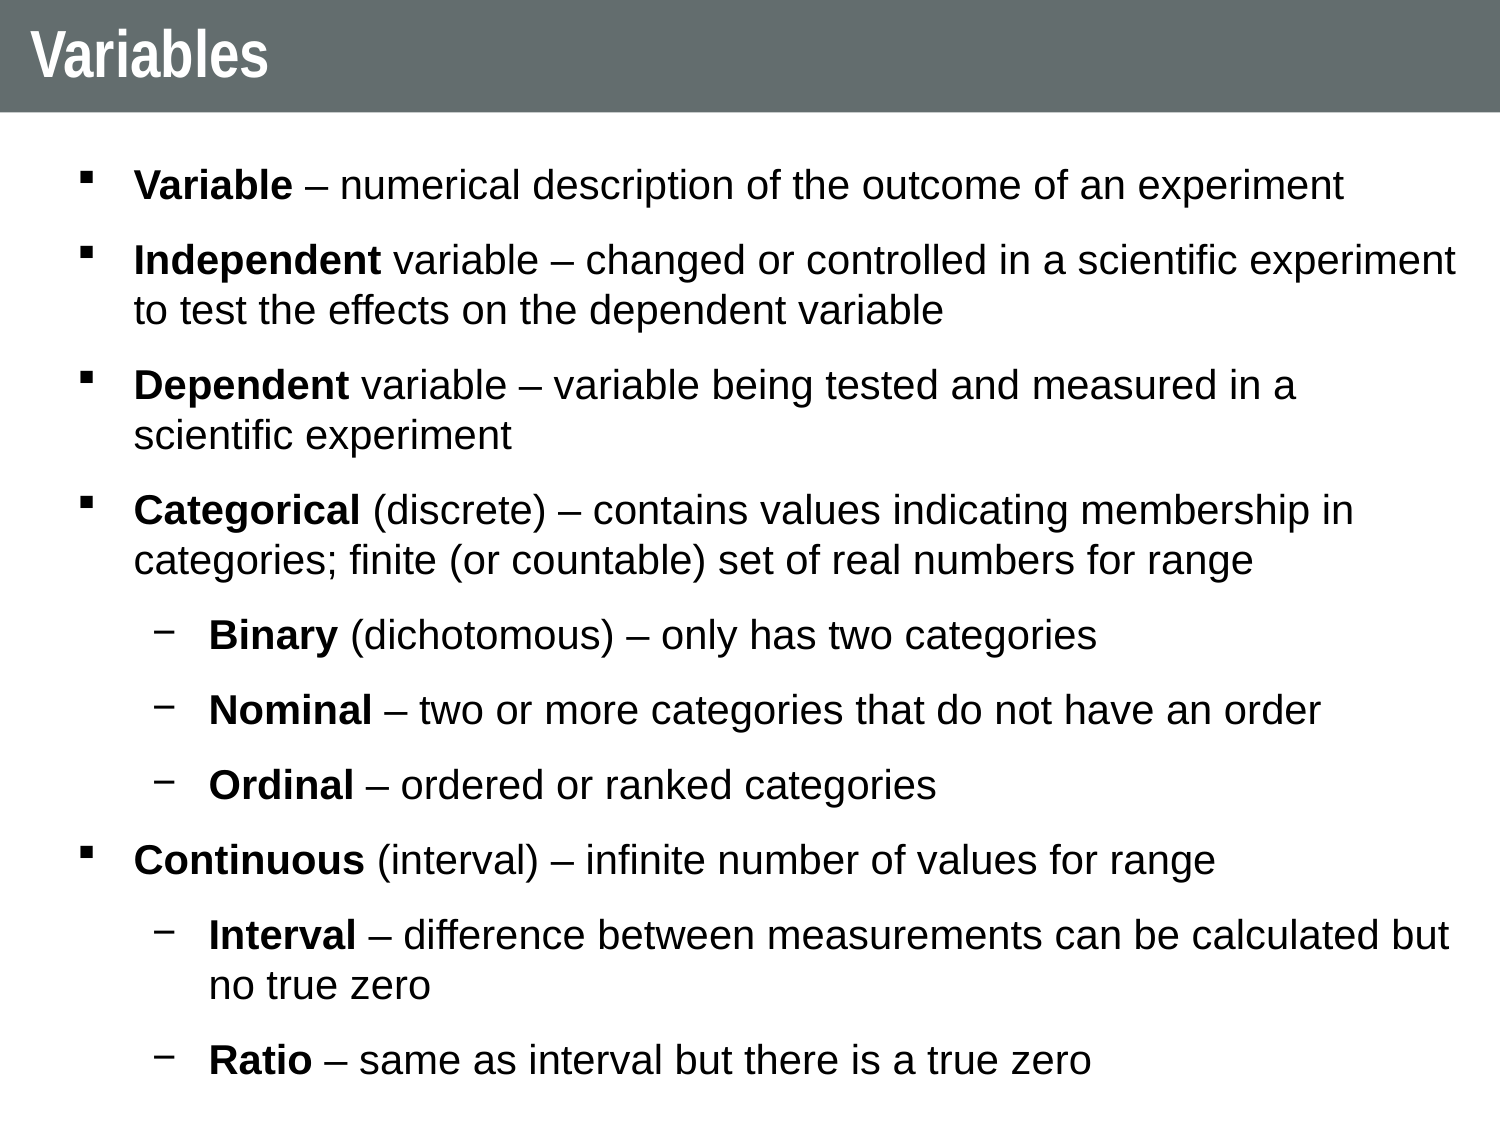

# Variables
Variable – numerical description of the outcome of an experiment
Independent variable – changed or controlled in a scientific experiment to test the effects on the dependent variable
Dependent variable – variable being tested and measured in a scientific experiment
Categorical (discrete) – contains values indicating membership in categories; finite (or countable) set of real numbers for range
Binary (dichotomous) – only has two categories
Nominal – two or more categories that do not have an order
Ordinal – ordered or ranked categories
Continuous (interval) – infinite number of values for range
Interval – difference between measurements can be calculated but no true zero
Ratio – same as interval but there is a true zero